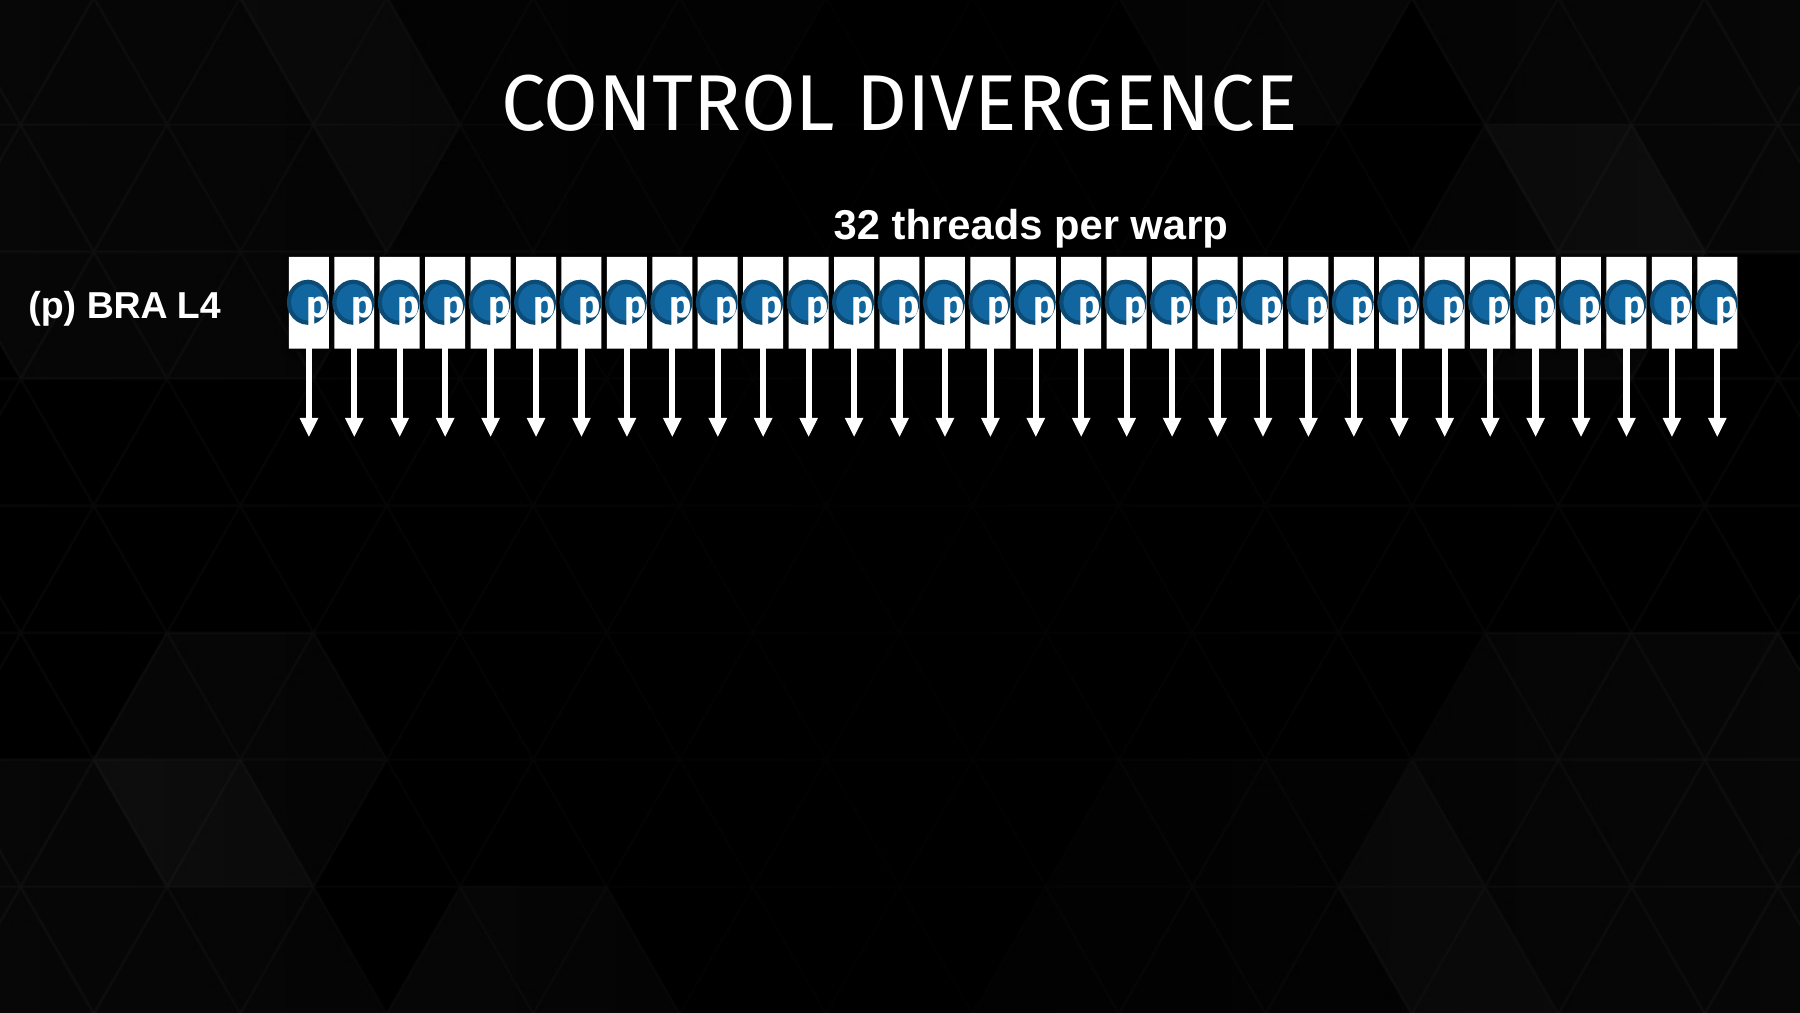

# Control Divergence
32 threads per warp

(p) BRA L4

p
p
p
p
p
p
p
p
p
p
p
p
p
p
p
p
p
p
p
p
p
p
p
p
p
p
p
p
p
p
p
p